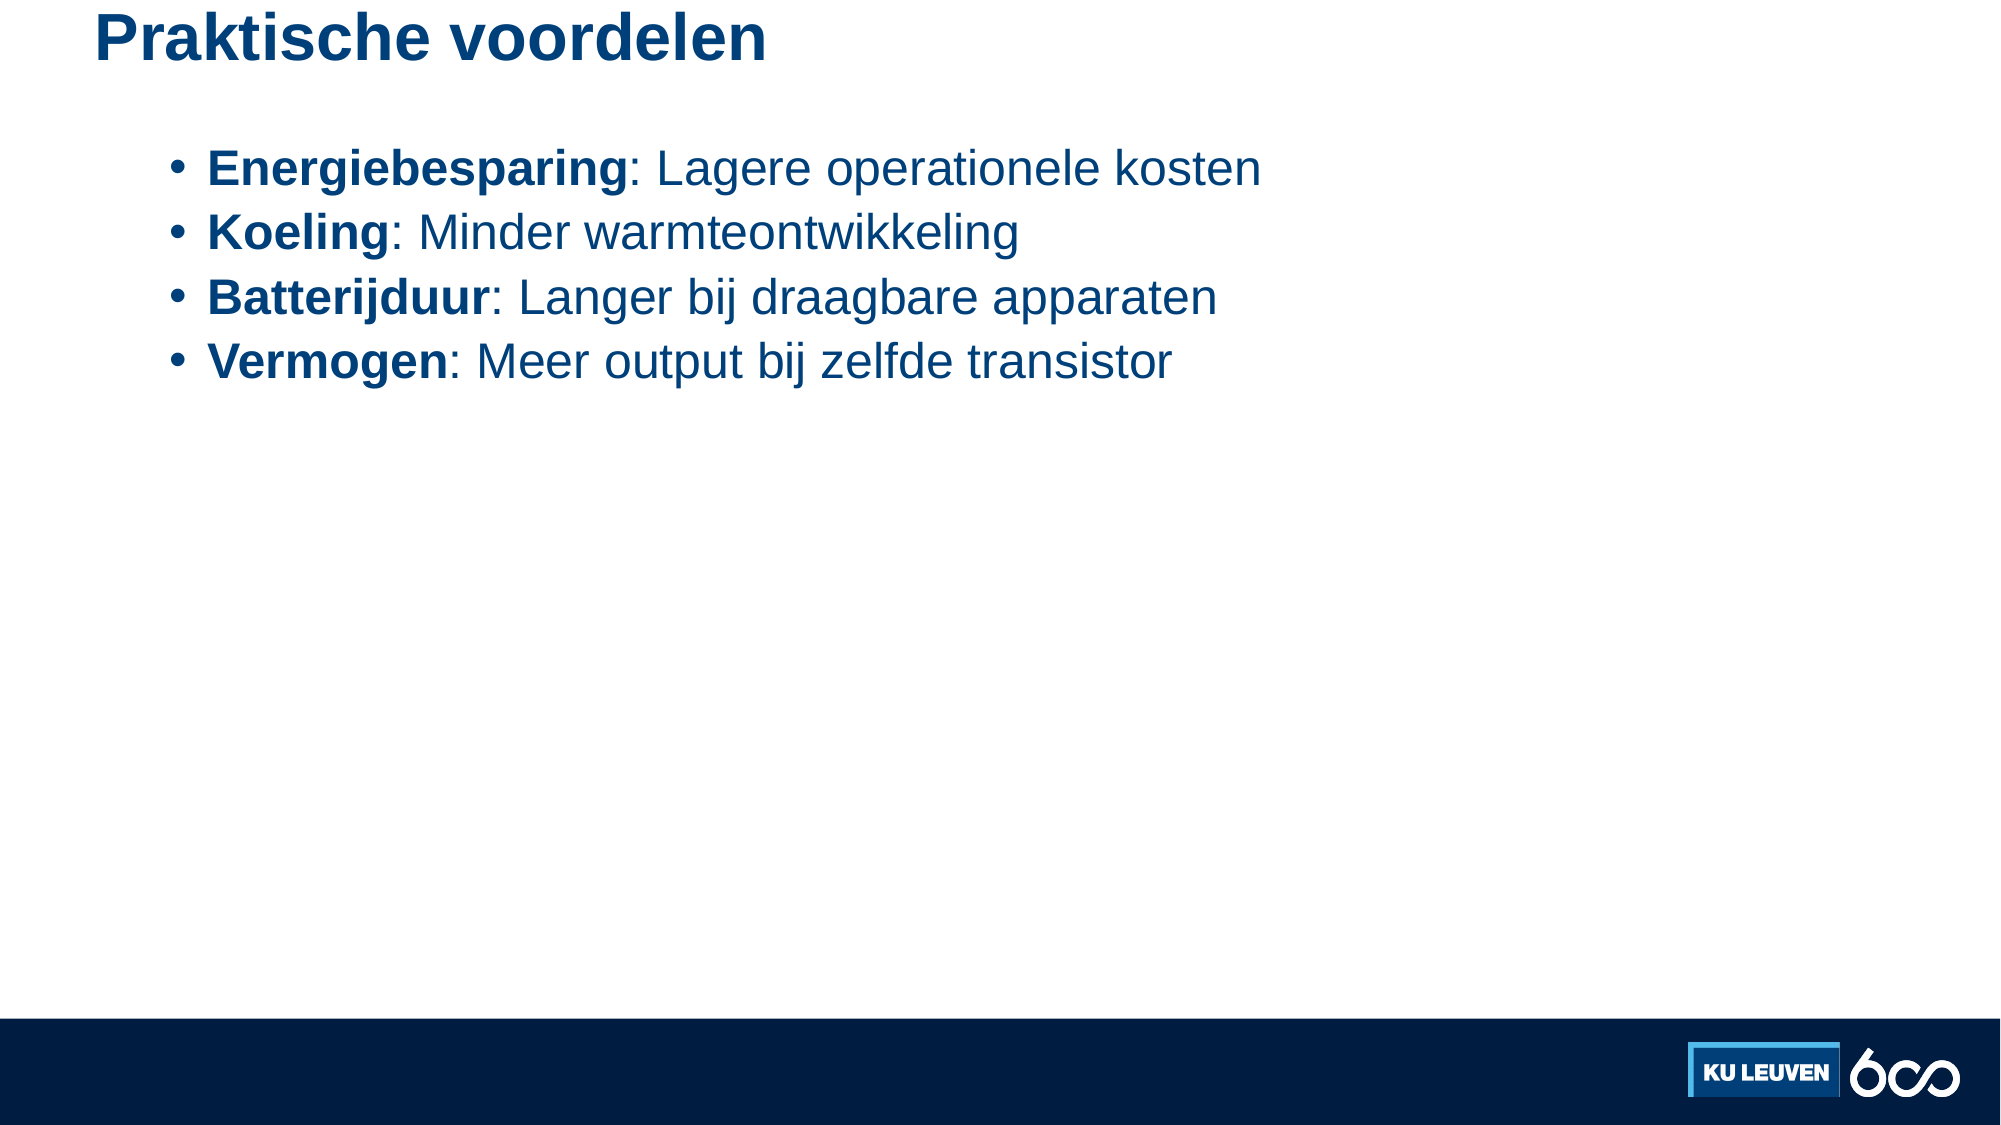

# Praktische voordelen
Energiebesparing: Lagere operationele kosten
Koeling: Minder warmteontwikkeling
Batterijduur: Langer bij draagbare apparaten
Vermogen: Meer output bij zelfde transistor